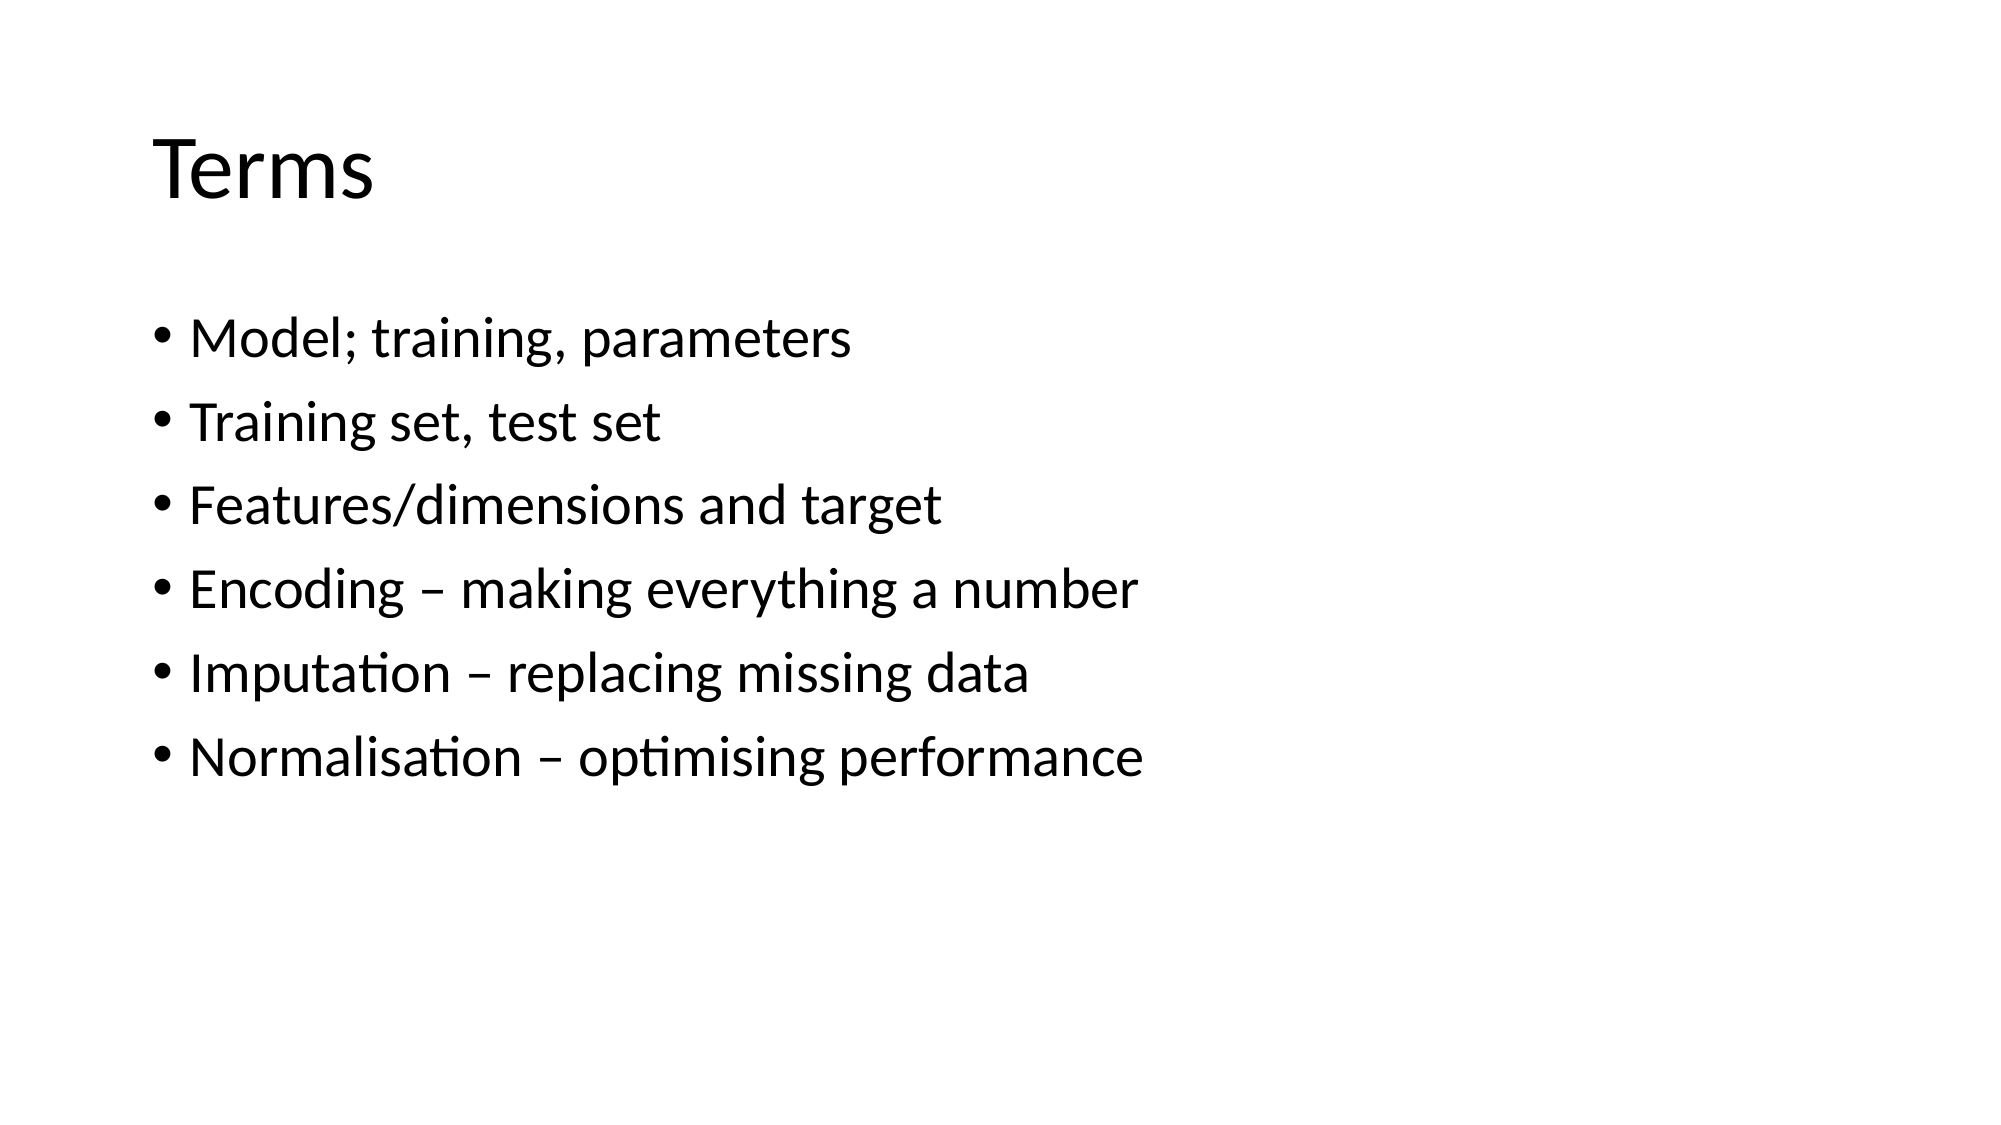

# Terms
Model; training, parameters
Training set, test set
Features/dimensions and target
Encoding – making everything a number
Imputation – replacing missing data
Normalisation – optimising performance